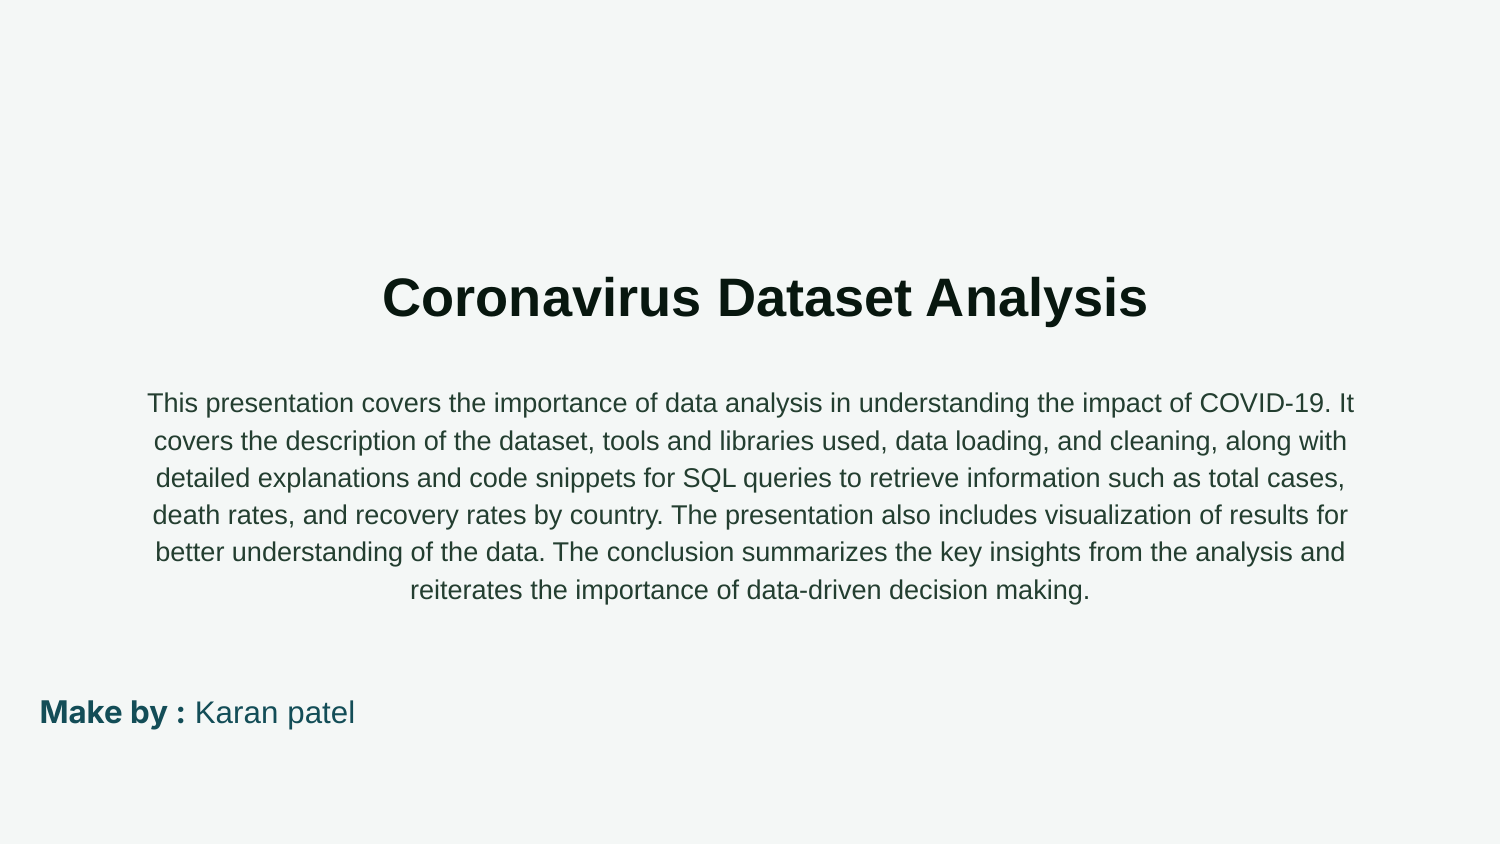

# Coronavirus Dataset Analysis
This presentation covers the importance of data analysis in understanding the impact of COVID-19. It covers the description of the dataset, tools and libraries used, data loading, and cleaning, along with detailed explanations and code snippets for SQL queries to retrieve information such as total cases, death rates, and recovery rates by country. The presentation also includes visualization of results for better understanding of the data. The conclusion summarizes the key insights from the analysis and reiterates the importance of data-driven decision making.
Make by : Karan patel